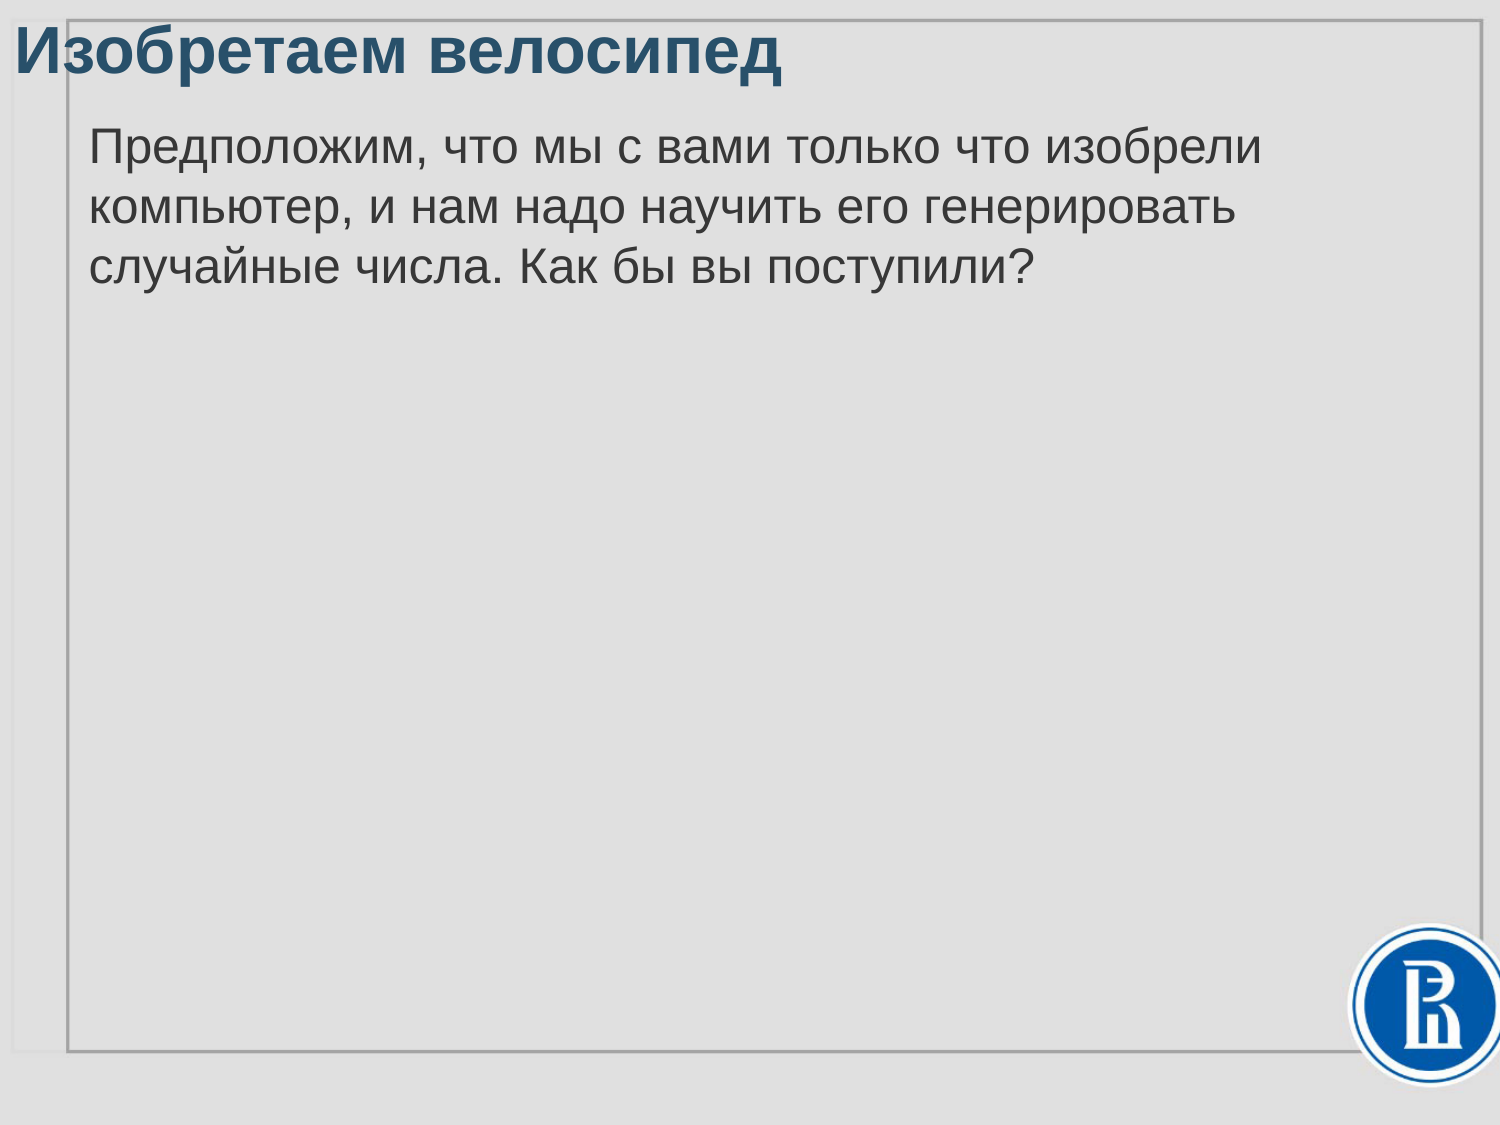

Изобретаем велосипед
Предположим, что мы с вами только что изобрели компьютер, и нам надо научить его генерировать случайные числа. Как бы вы поступили?